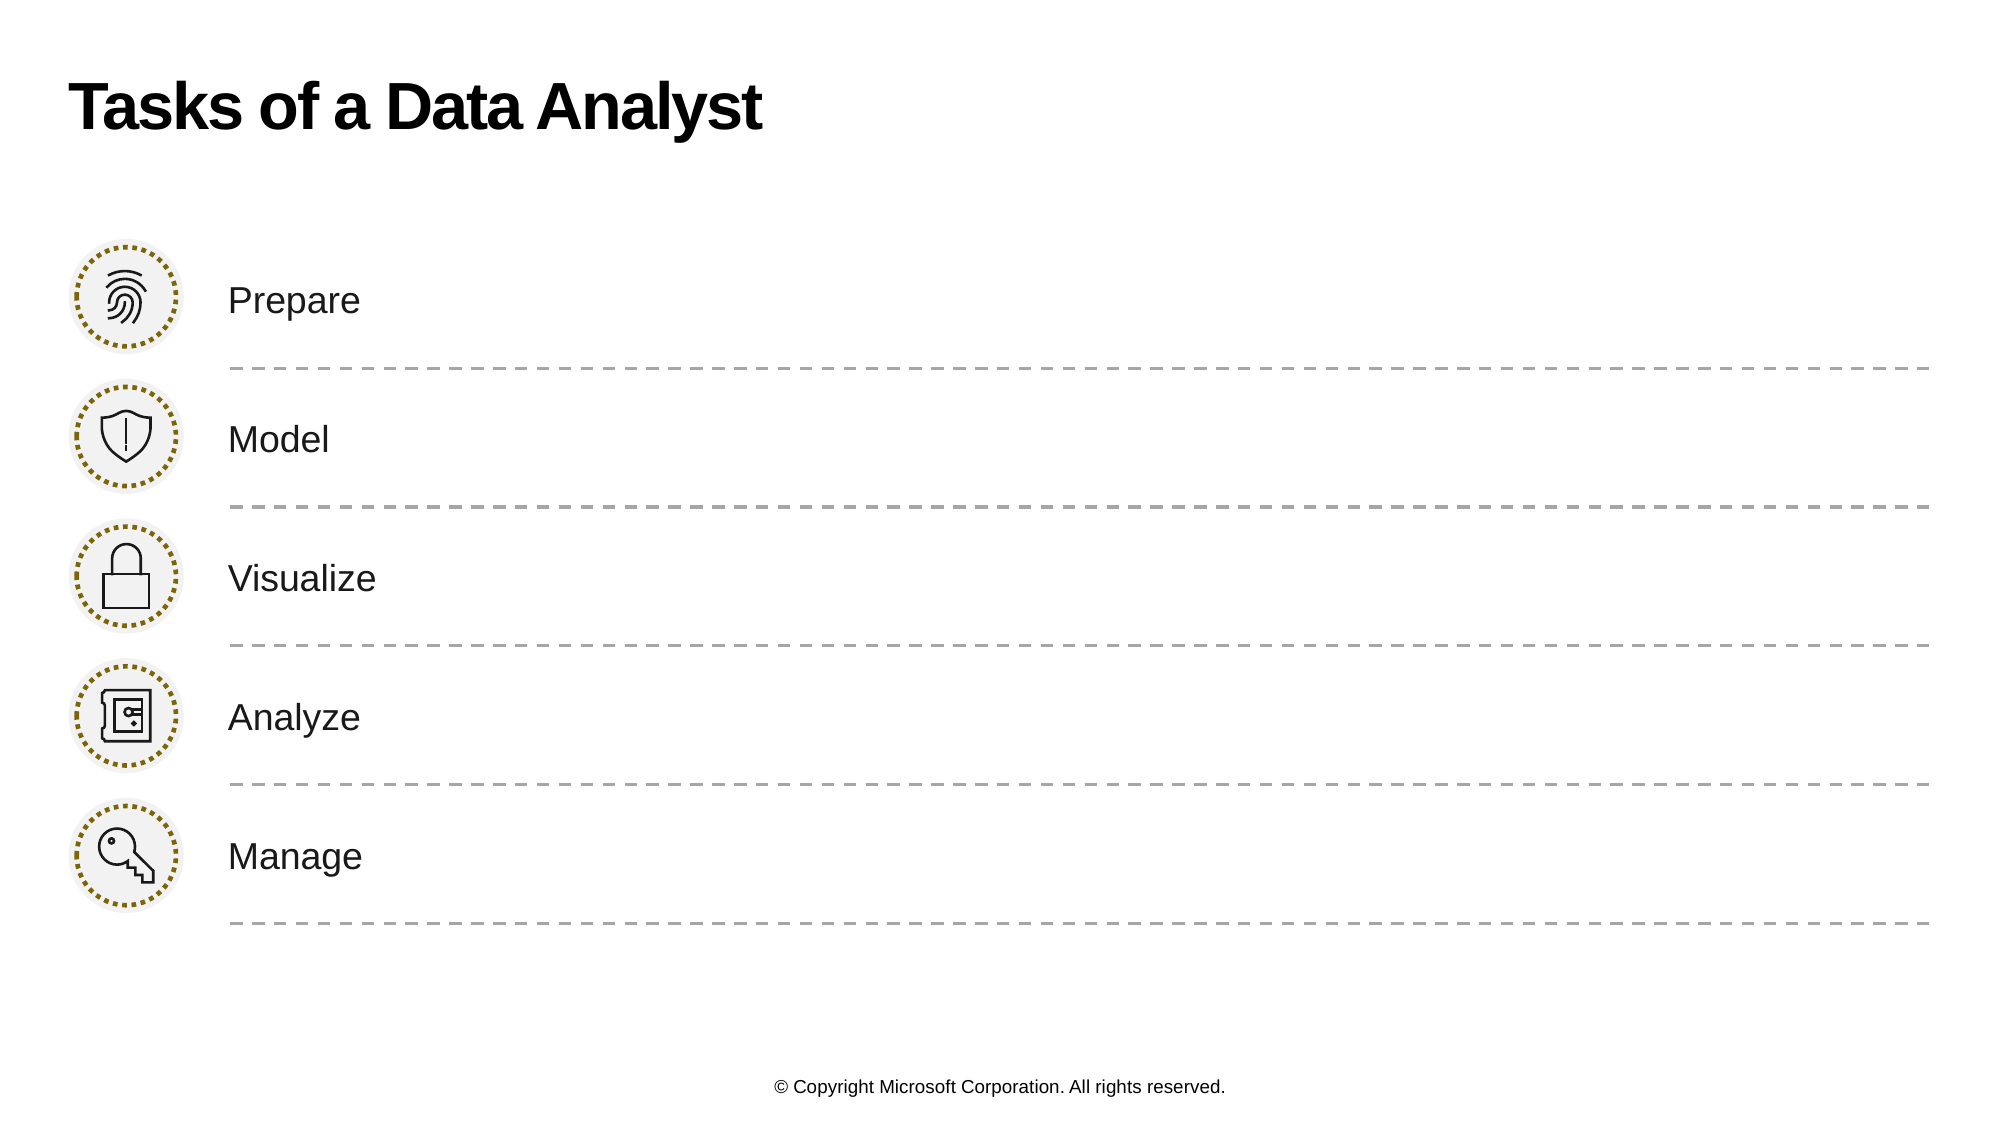

# Tasks of a Data Analyst

Prepare
Model

Visualize

Analyze

Manage